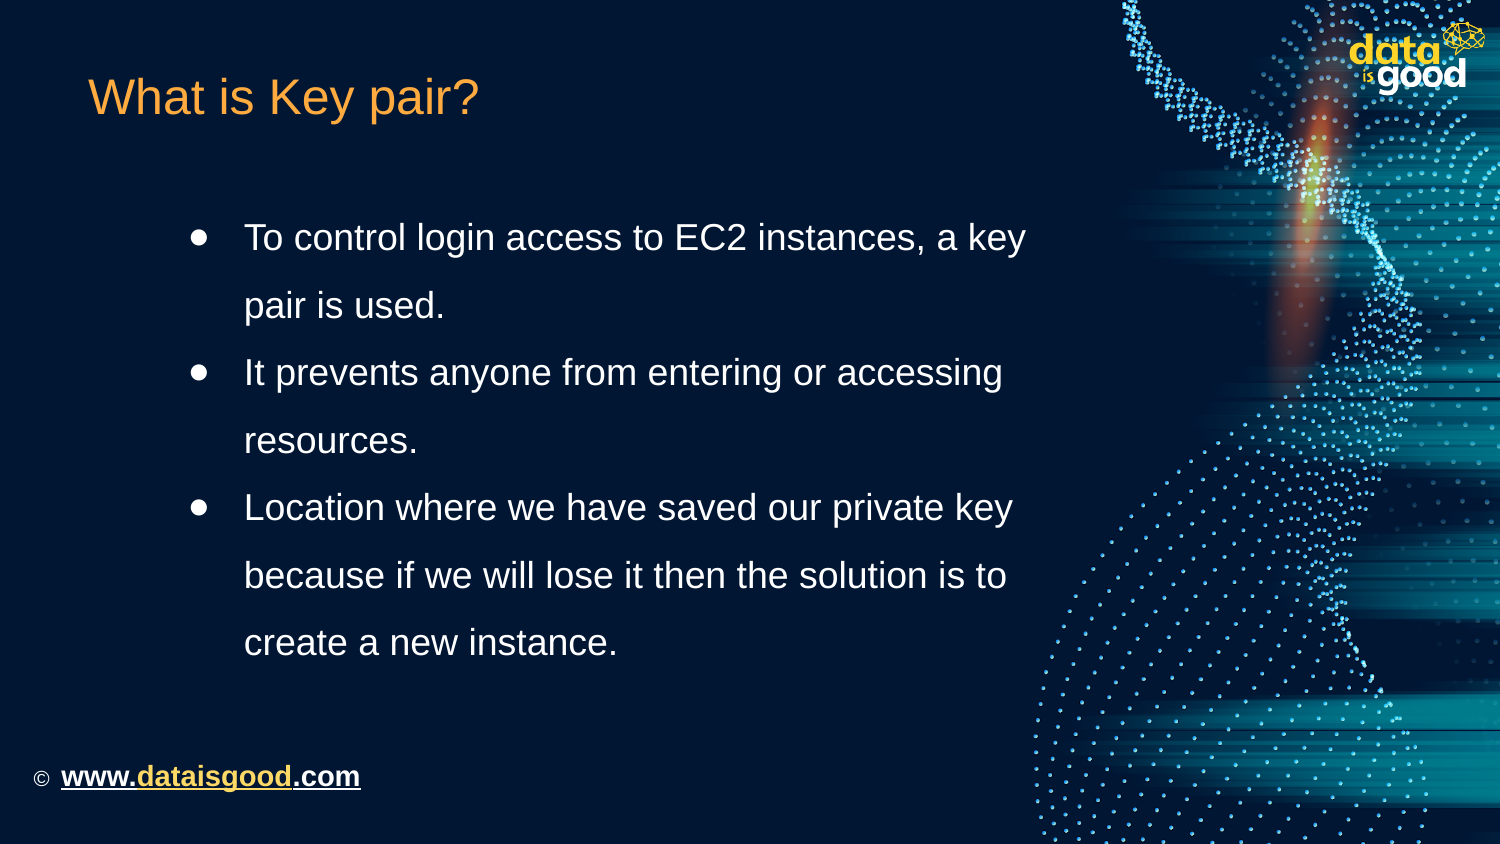

# What is Key pair?
To control login access to EC2 instances, a key pair is used.
It prevents anyone from entering or accessing resources.
Location where we have saved our private key because if we will lose it then the solution is to create a new instance.